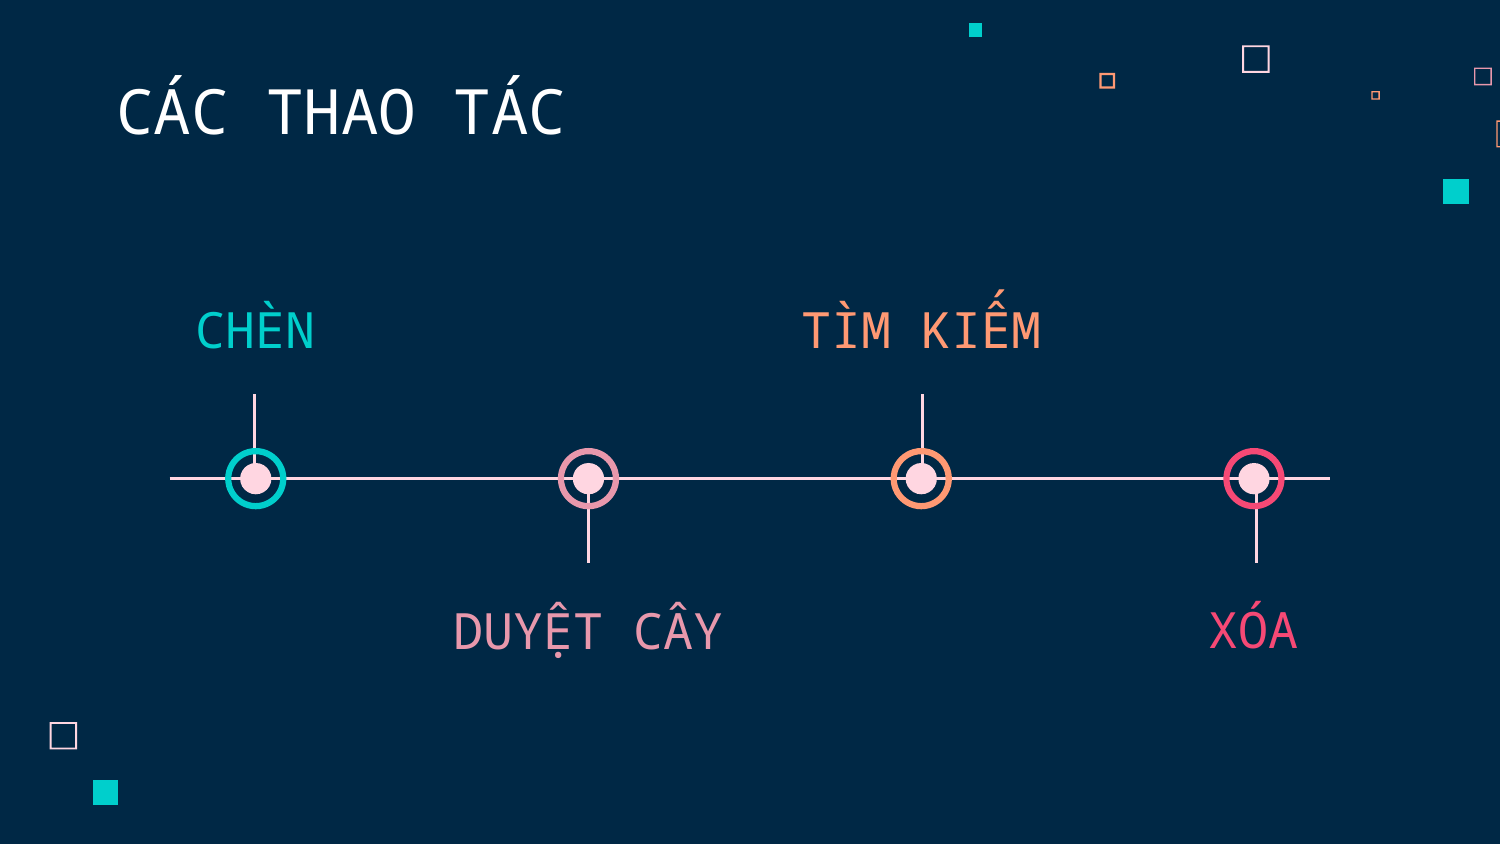

# CÁC THAO TÁC
CHÈN
TÌM KIẾM

XÓA
DUYỆT CÂY